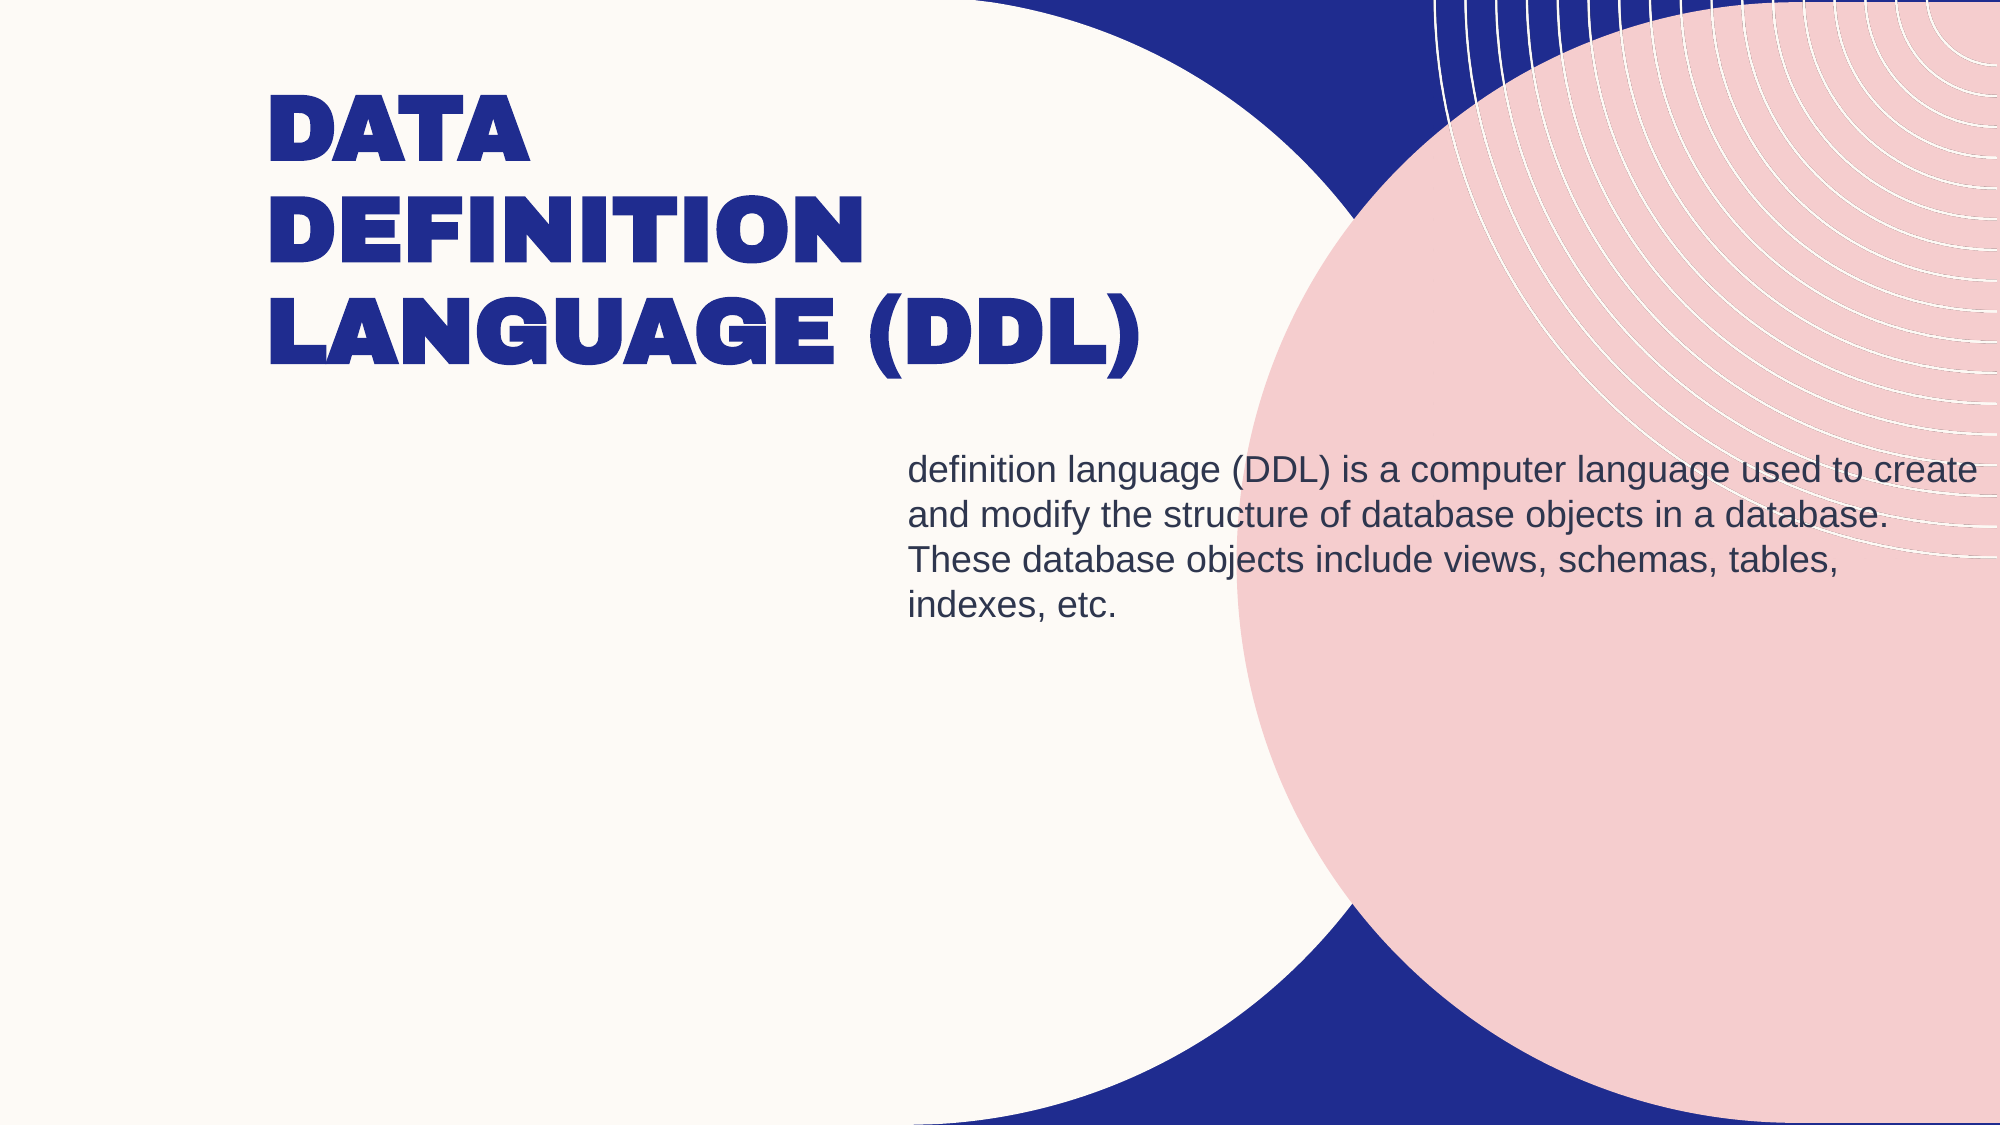

# Data definition language (DDL)
definition language (DDL) is a computer language used to create and modify the structure of database objects in a database. These database objects include views, schemas, tables, indexes, etc.